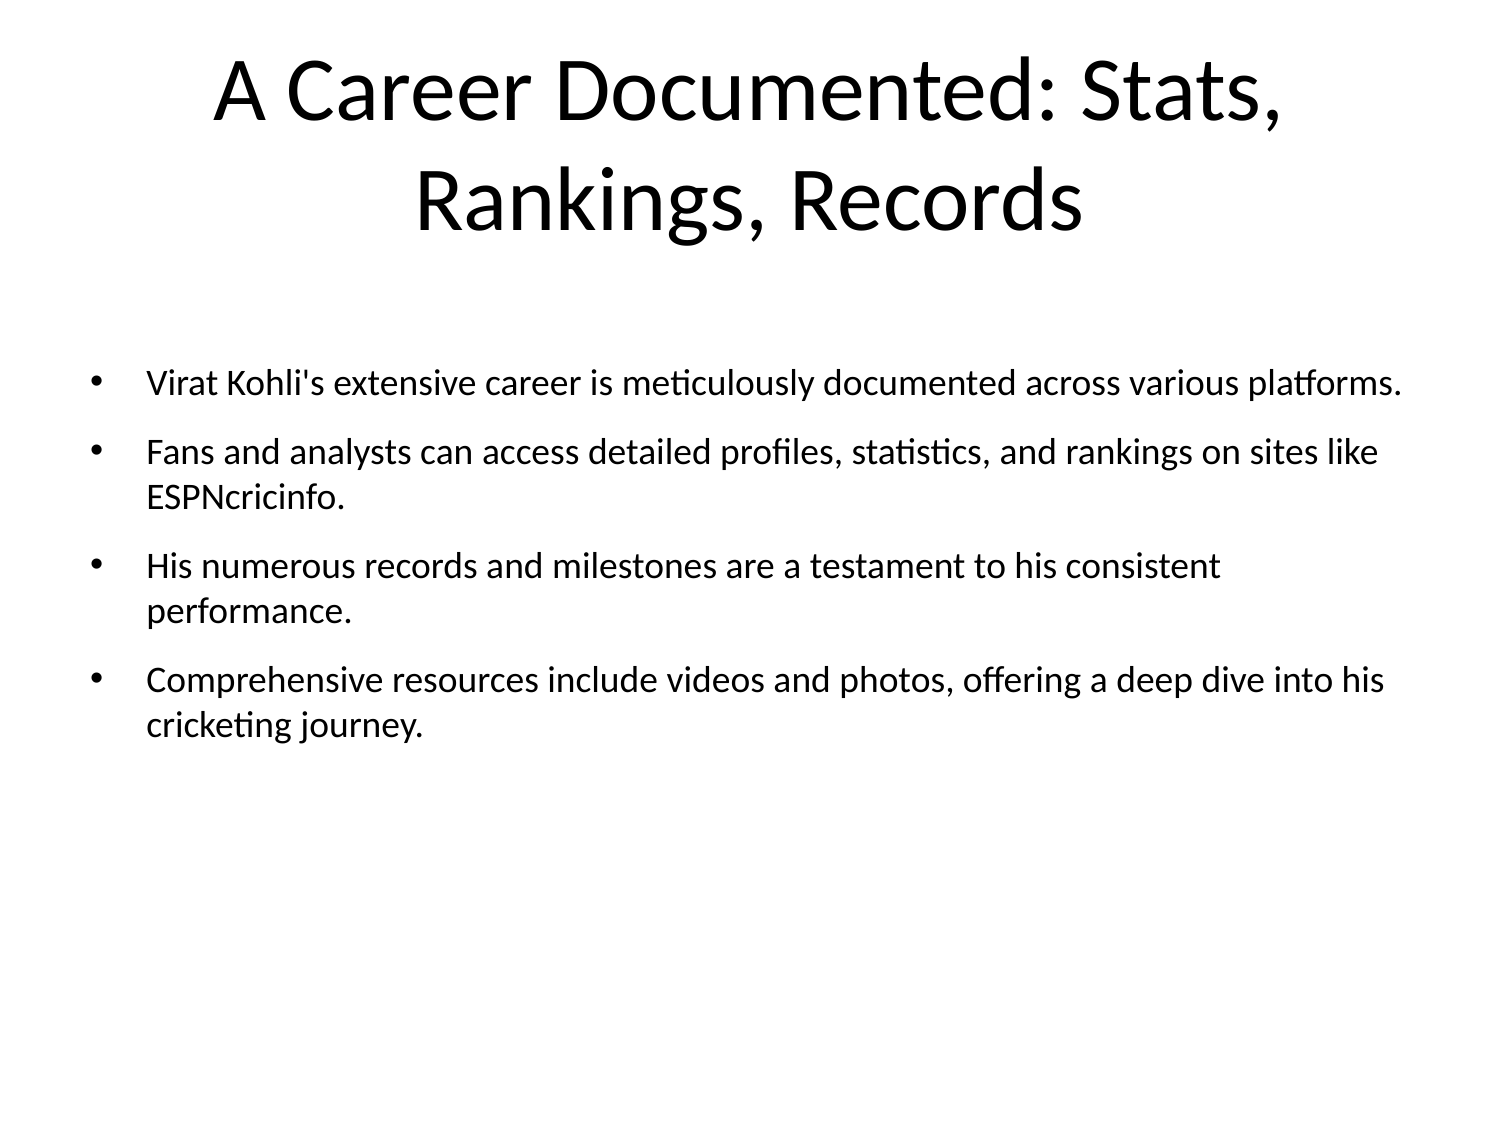

# A Career Documented: Stats, Rankings, Records

Virat Kohli's extensive career is meticulously documented across various platforms.
Fans and analysts can access detailed profiles, statistics, and rankings on sites like ESPNcricinfo.
His numerous records and milestones are a testament to his consistent performance.
Comprehensive resources include videos and photos, offering a deep dive into his cricketing journey.